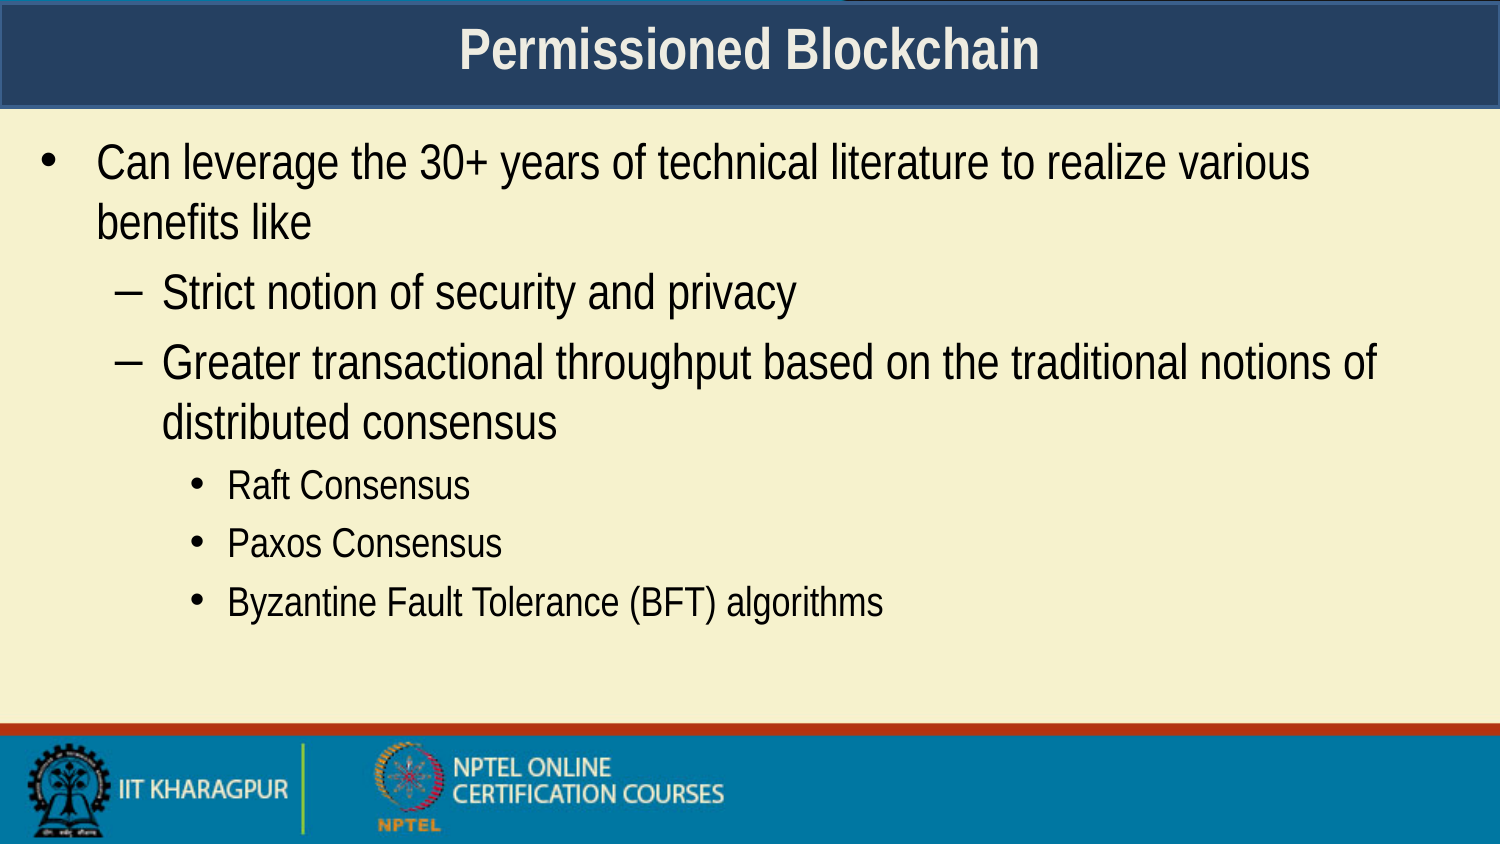

# Permissioned Blockchain
Can leverage the 30+ years of technical literature to realize various benefits like
Strict notion of security and privacy
Greater transactional throughput based on the traditional notions of distributed consensus
Raft Consensus
Paxos Consensus
Byzantine Fault Tolerance (BFT) algorithms